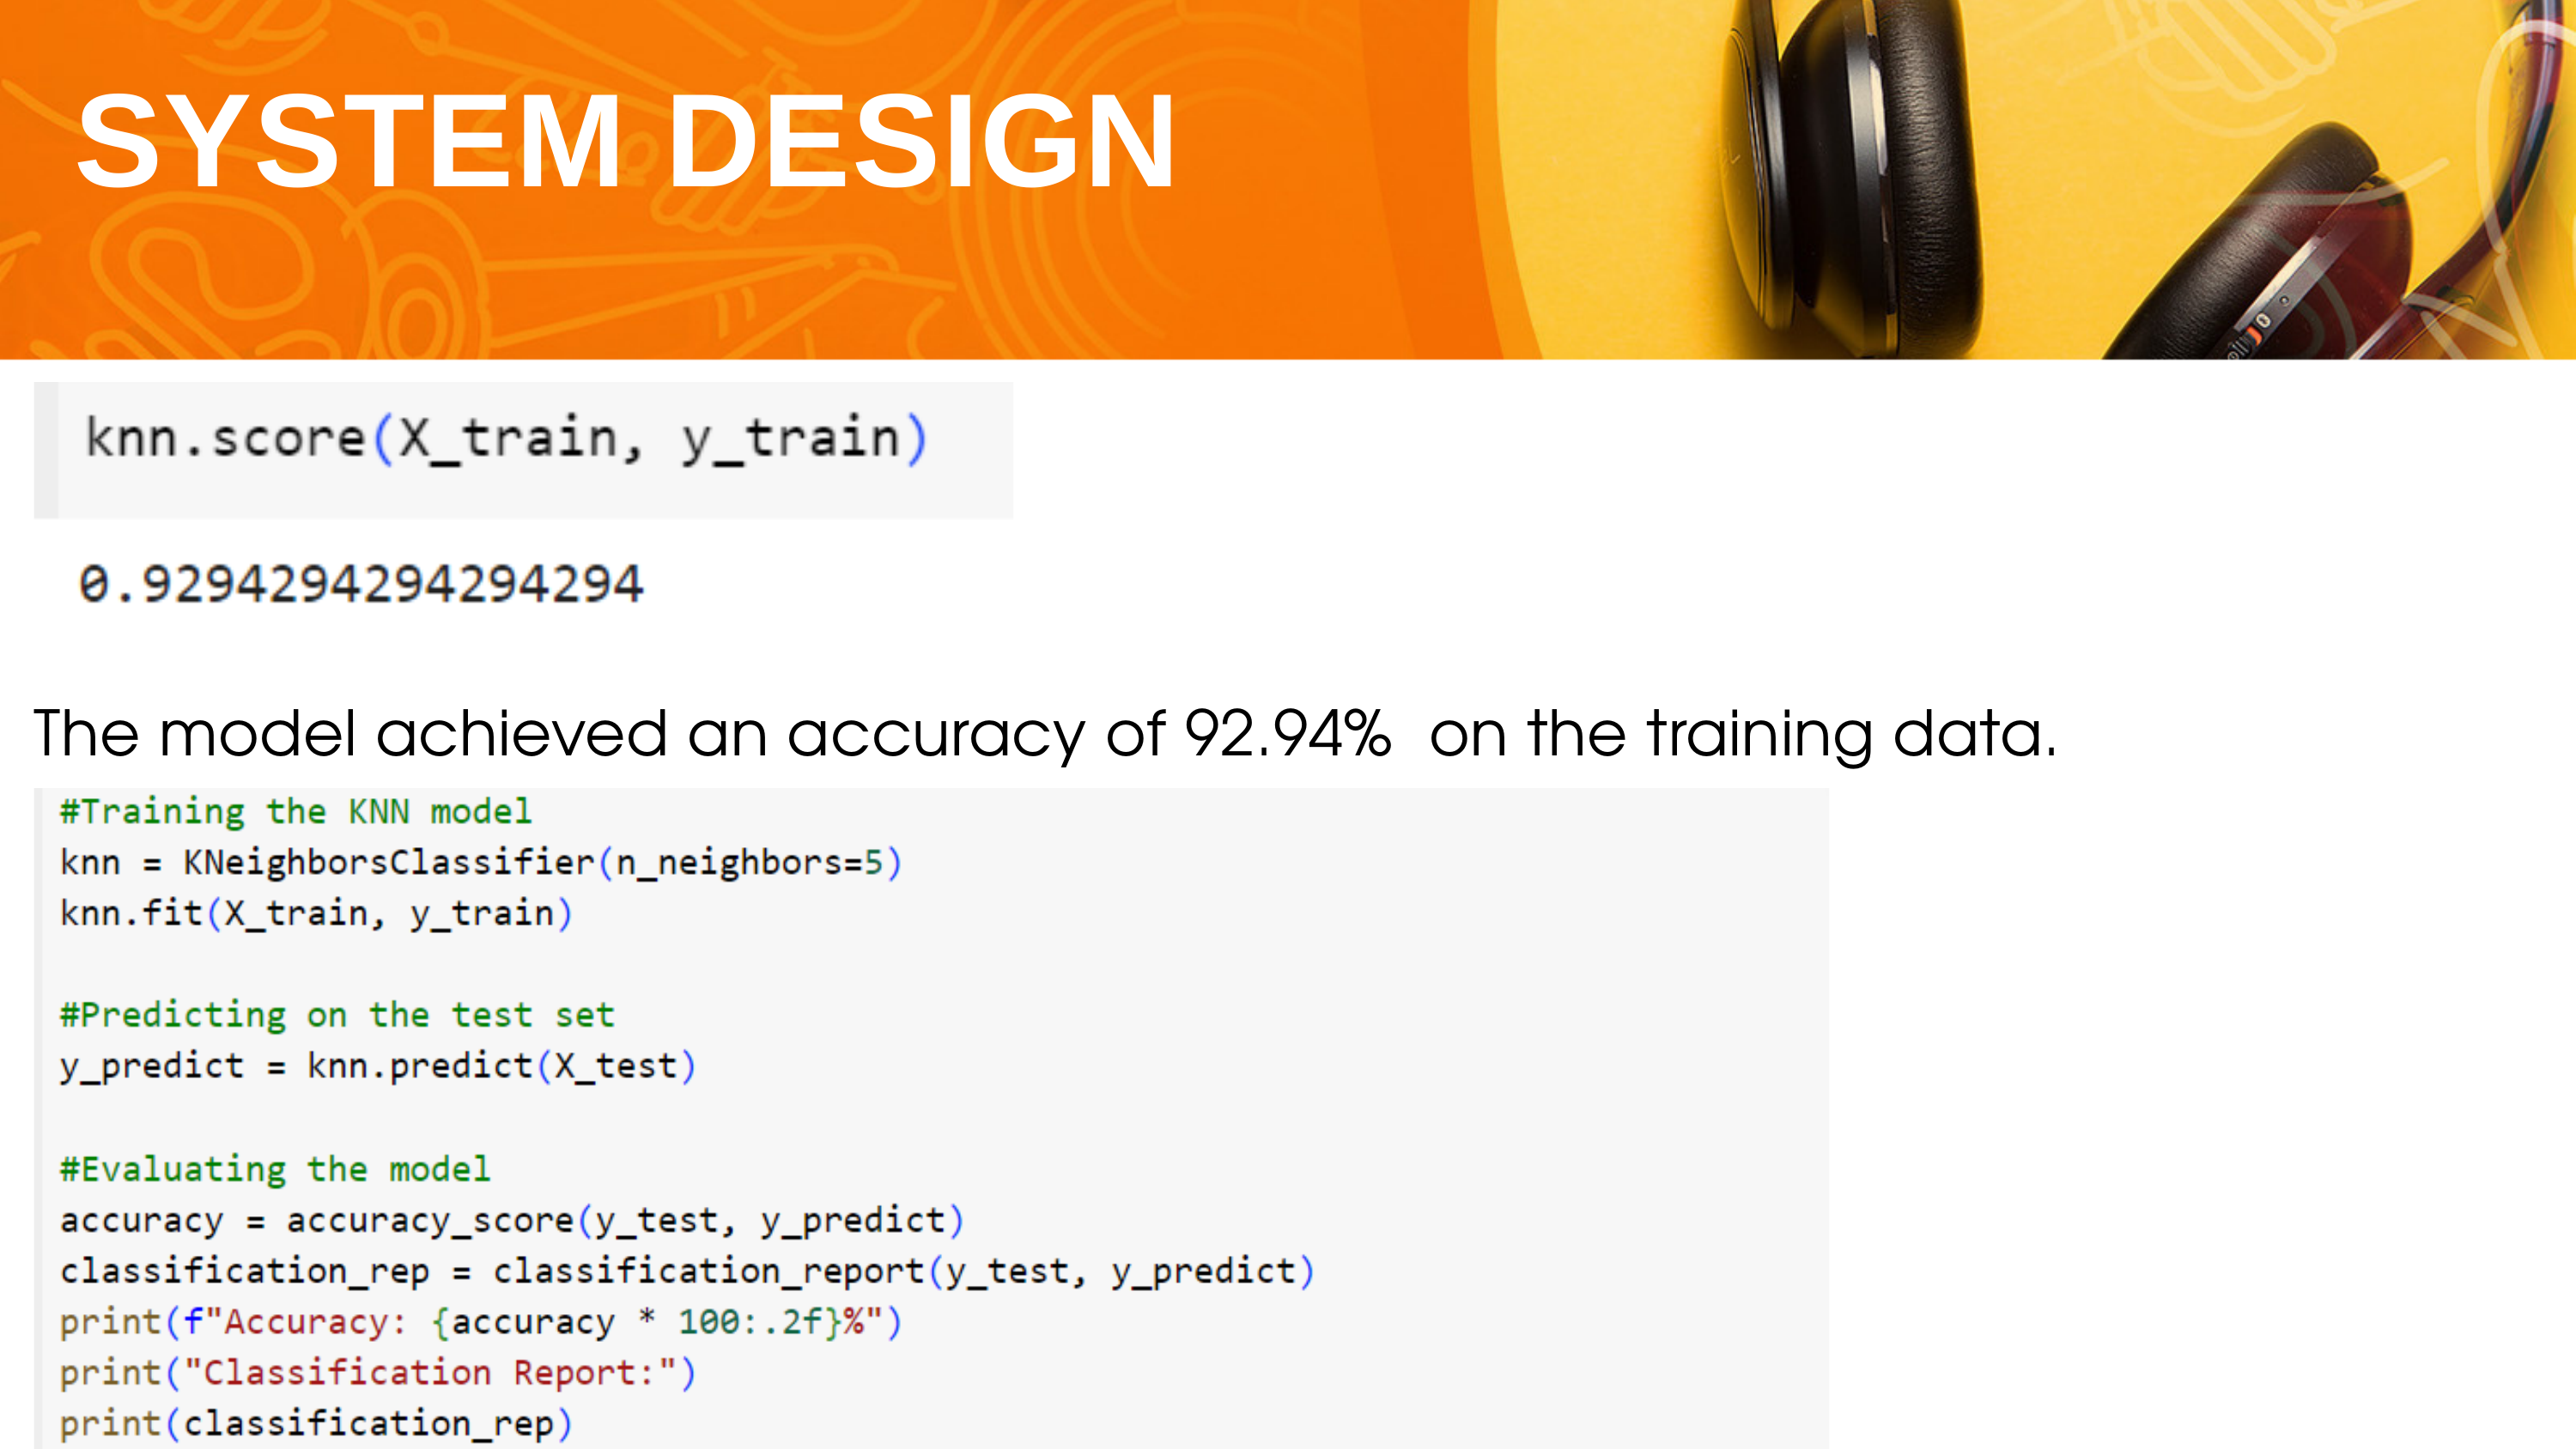

SYSTEM DESIGN

The model achieved an accuracy of 92.94%  on the training data.